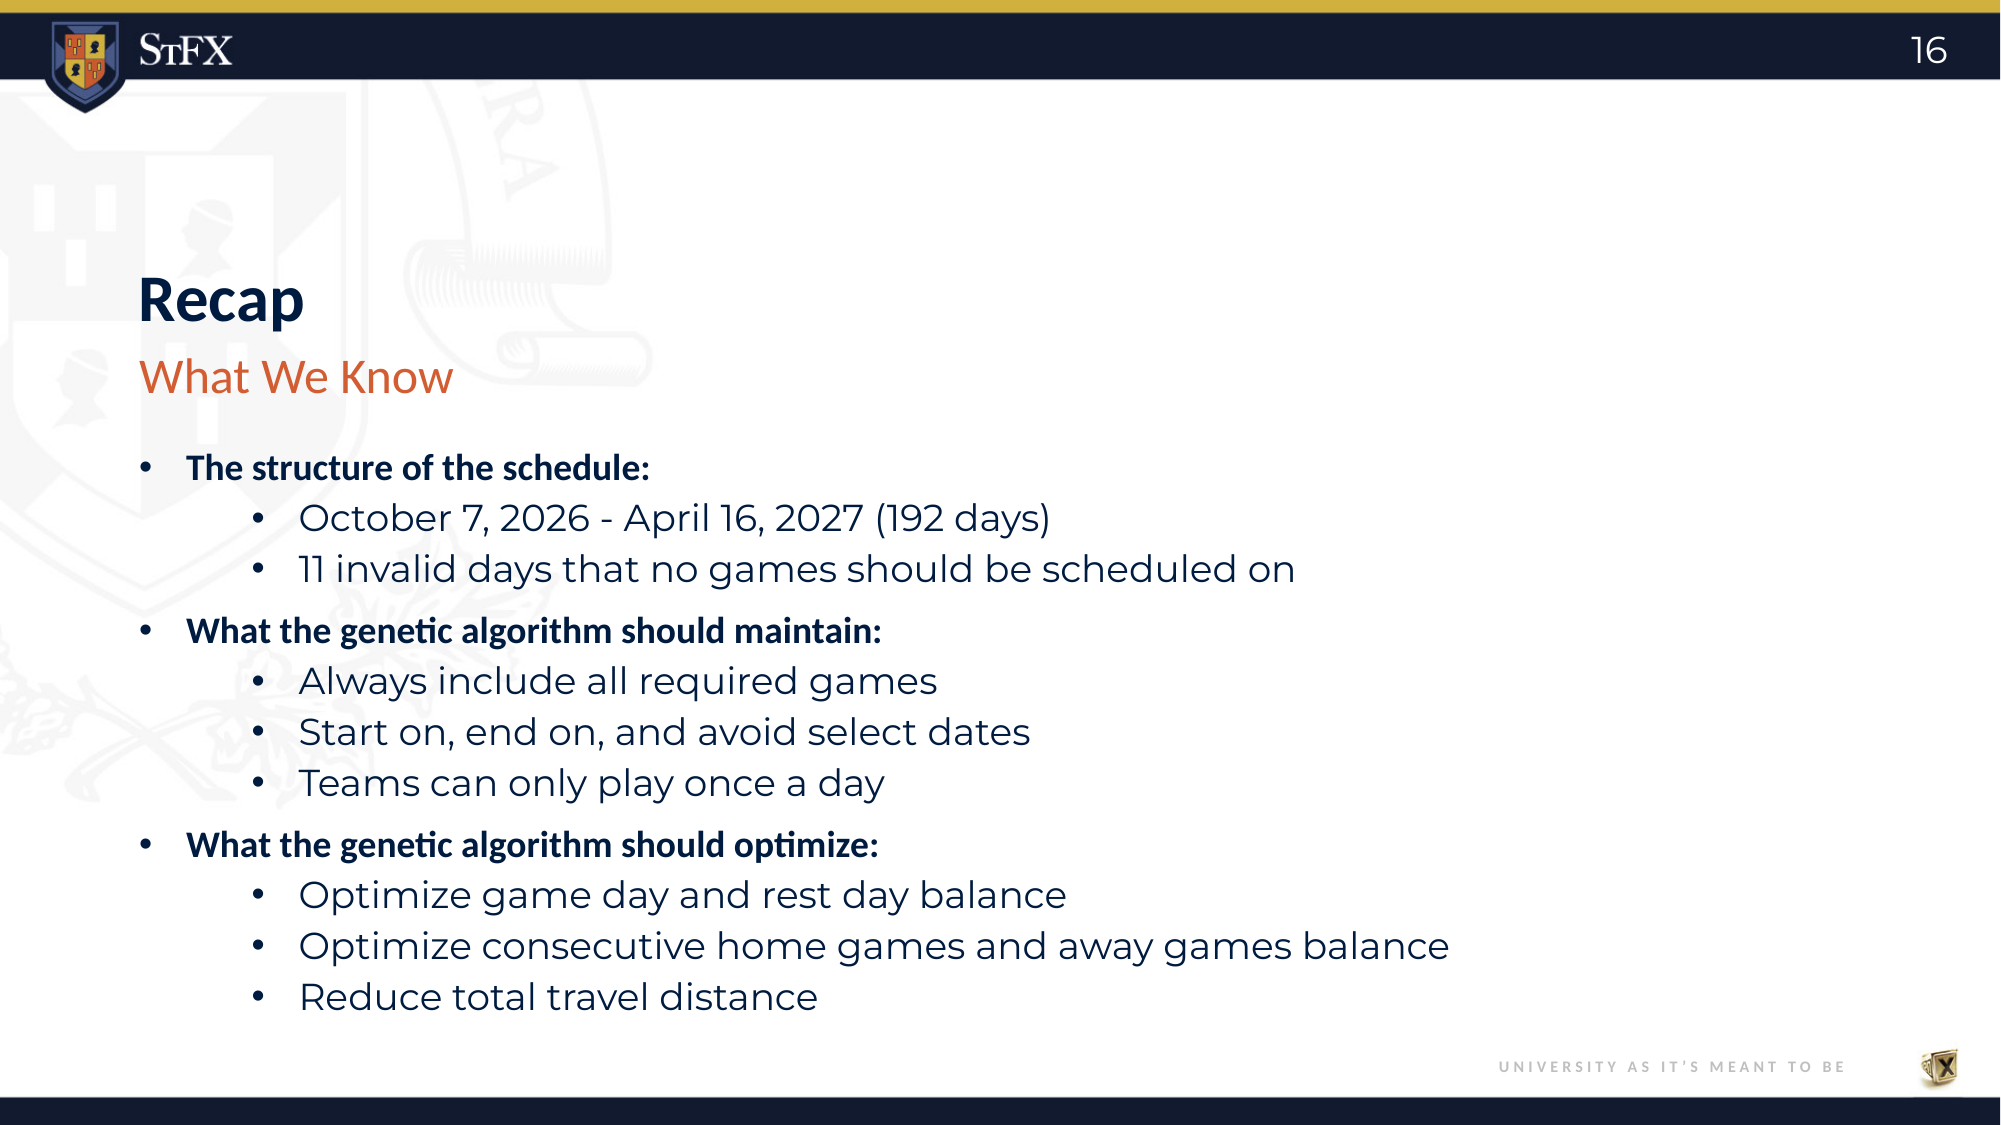

16
# Recap
What We Know
The structure of the schedule:
October 7, 2026 - April 16, 2027 (192 days)
11 invalid days that no games should be scheduled on
What the genetic algorithm should maintain:
Always include all required games
Start on, end on, and avoid select dates
Teams can only play once a day
What the genetic algorithm should optimize:
Optimize game day and rest day balance
Optimize consecutive home games and away games balance
Reduce total travel distance